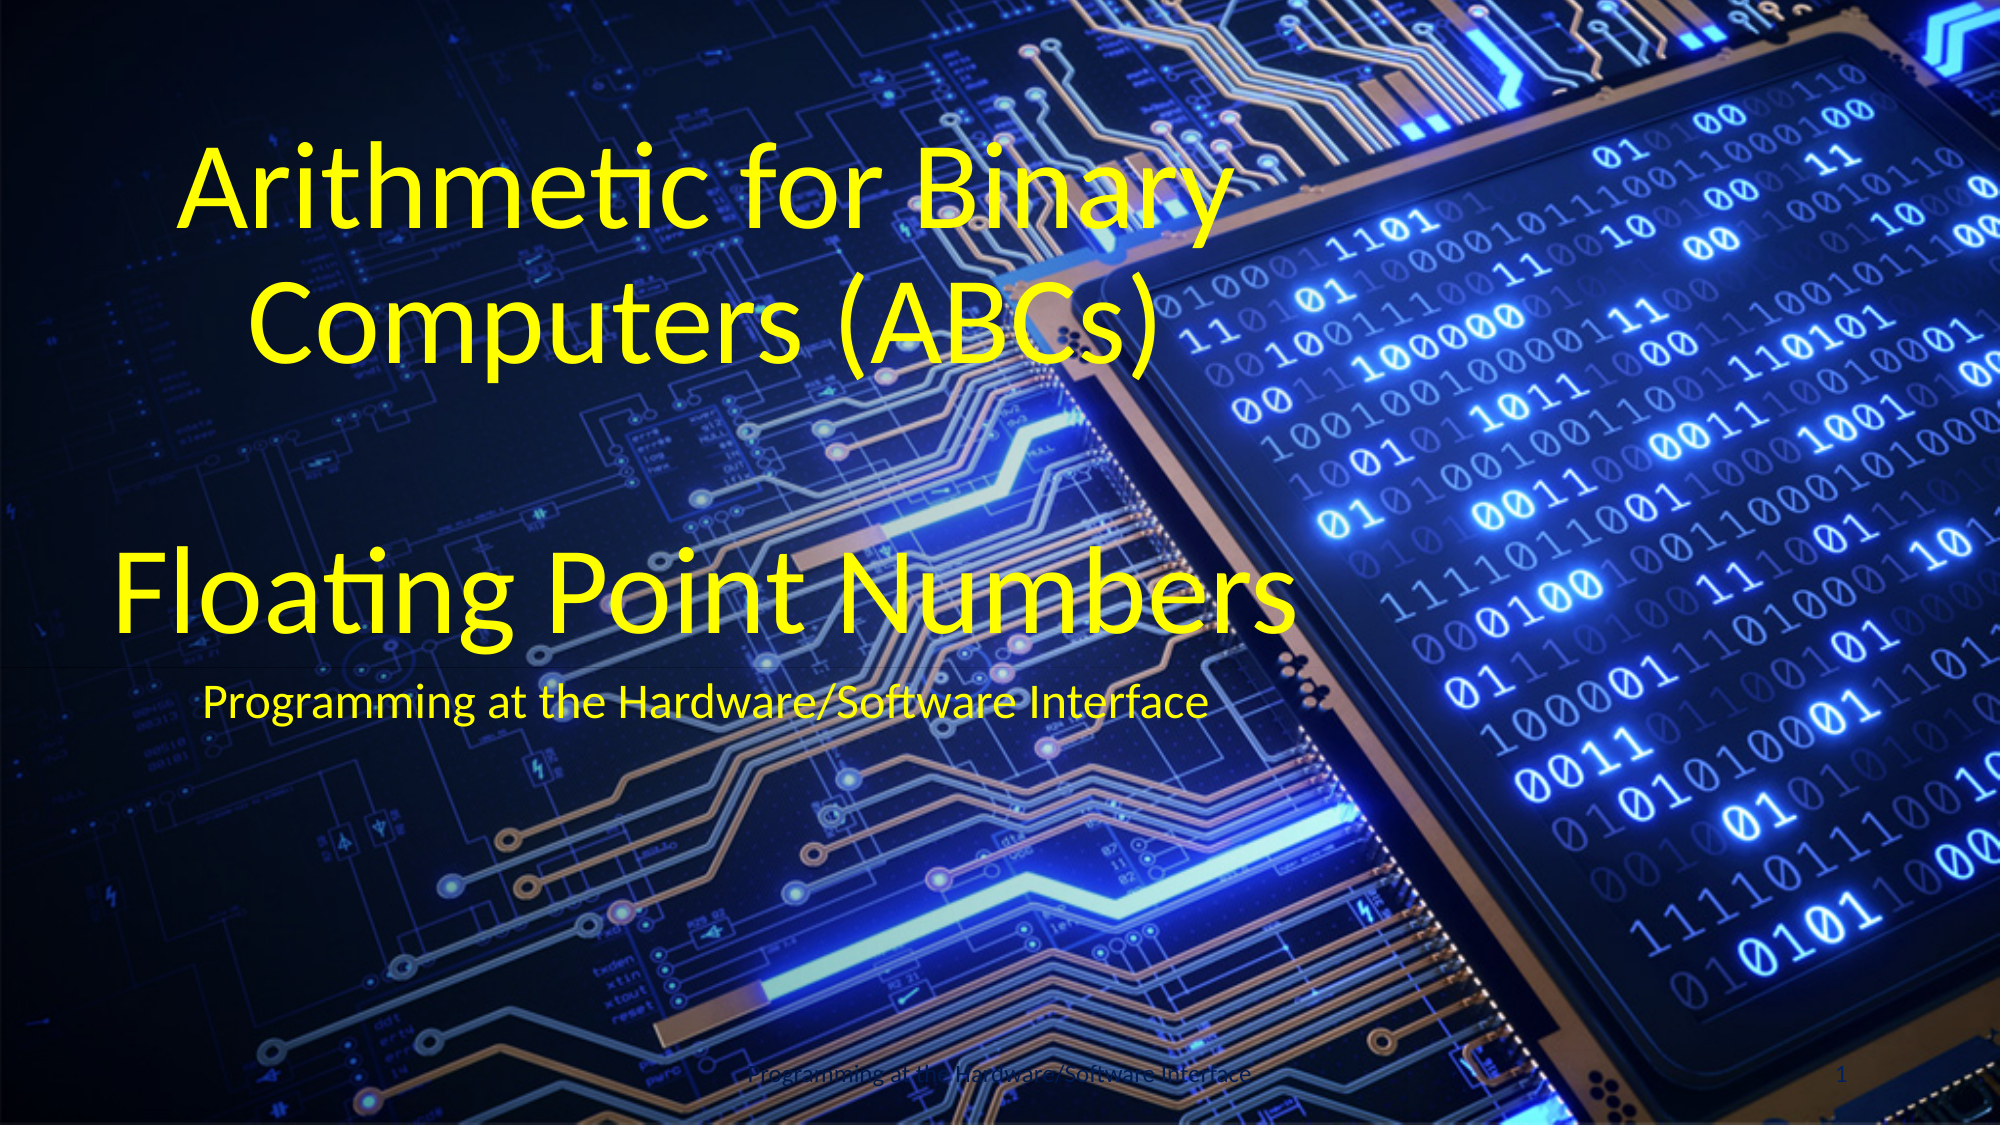

# Arithmetic for Binary Computers (ABCs) Floating Point Numbers
Programming at the Hardware/Software Interface
Programming at the Hardware/Software Interface
1